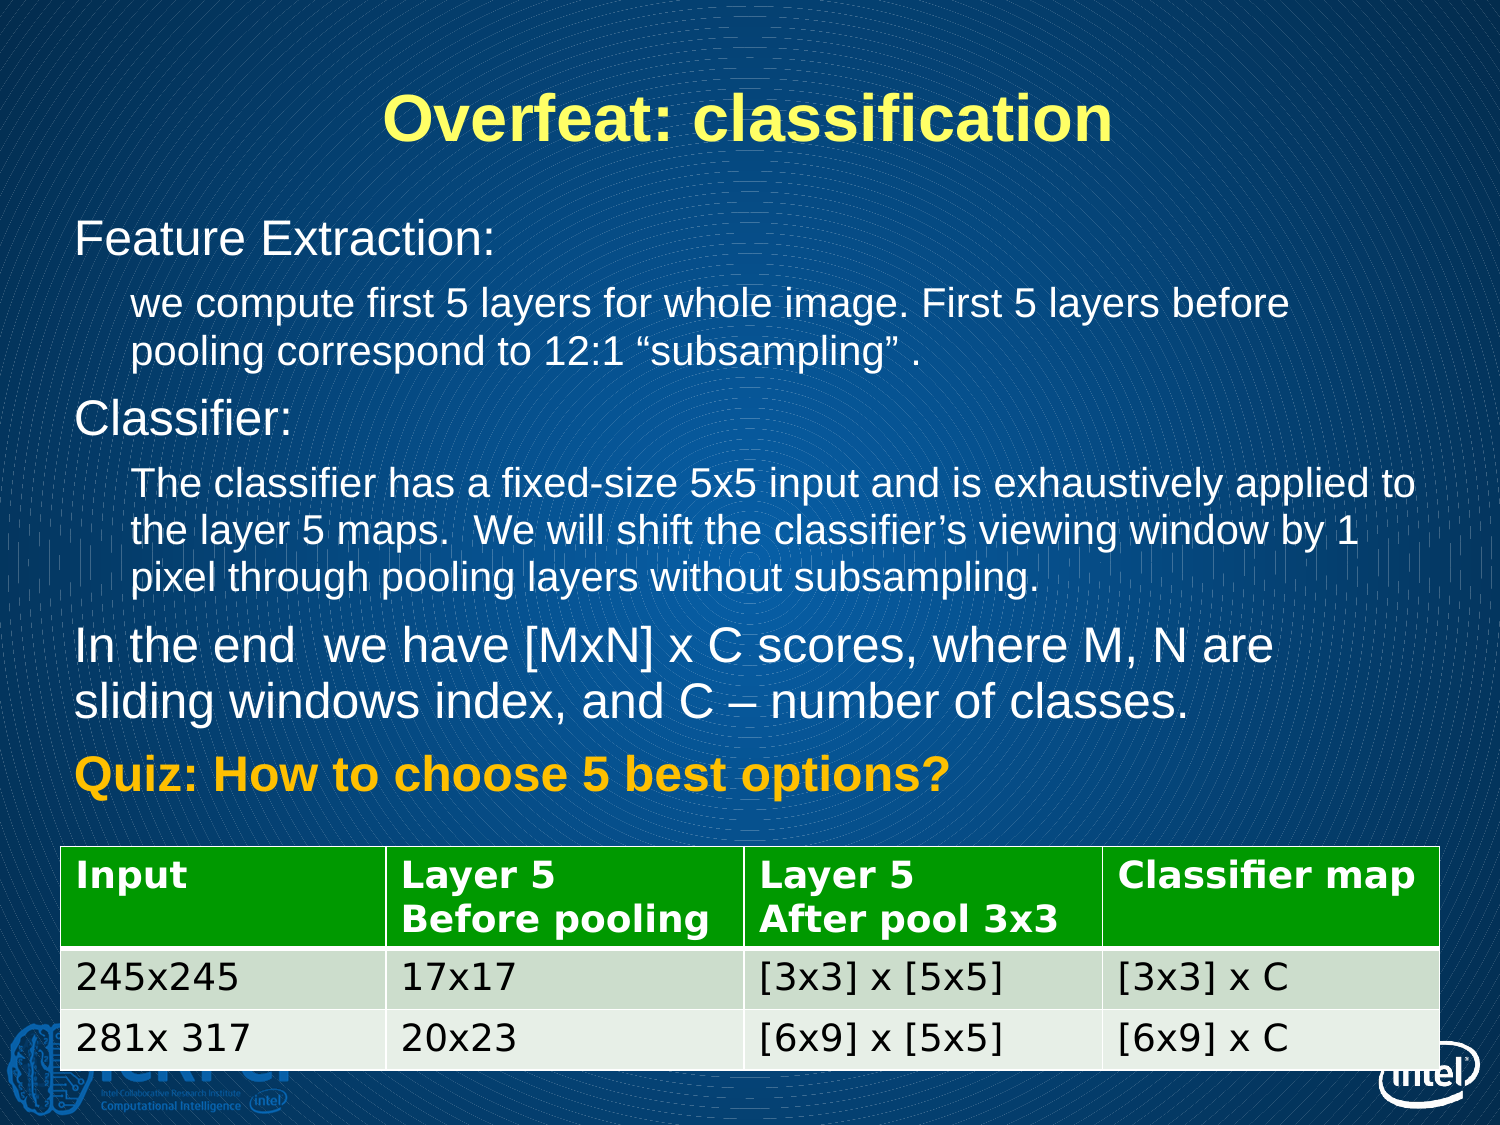

# Overfeat: classification
Feature Extraction:
we compute first 5 layers for whole image. First 5 layers before pooling correspond to 12:1 “subsampling” .
Classifier:
The classifier has a fixed-size 5x5 input and is exhaustively applied to the layer 5 maps.  We will shift the classifier’s viewing window by 1 pixel through pooling layers without subsampling.
In the end  we have [MxN] x C scores, where M, N are sliding windows index, and C – number of classes.
Quiz: How to choose 5 best options?
| Input | Layer 5 Before pooling | Layer 5 After pool 3x3 | Classifier map |
| --- | --- | --- | --- |
| 245x245 | 17x17 | [3x3] x [5x5] | [3x3] x C |
| 281x 317 | 20x23 | [6x9] x [5x5] | [6x9] x C |